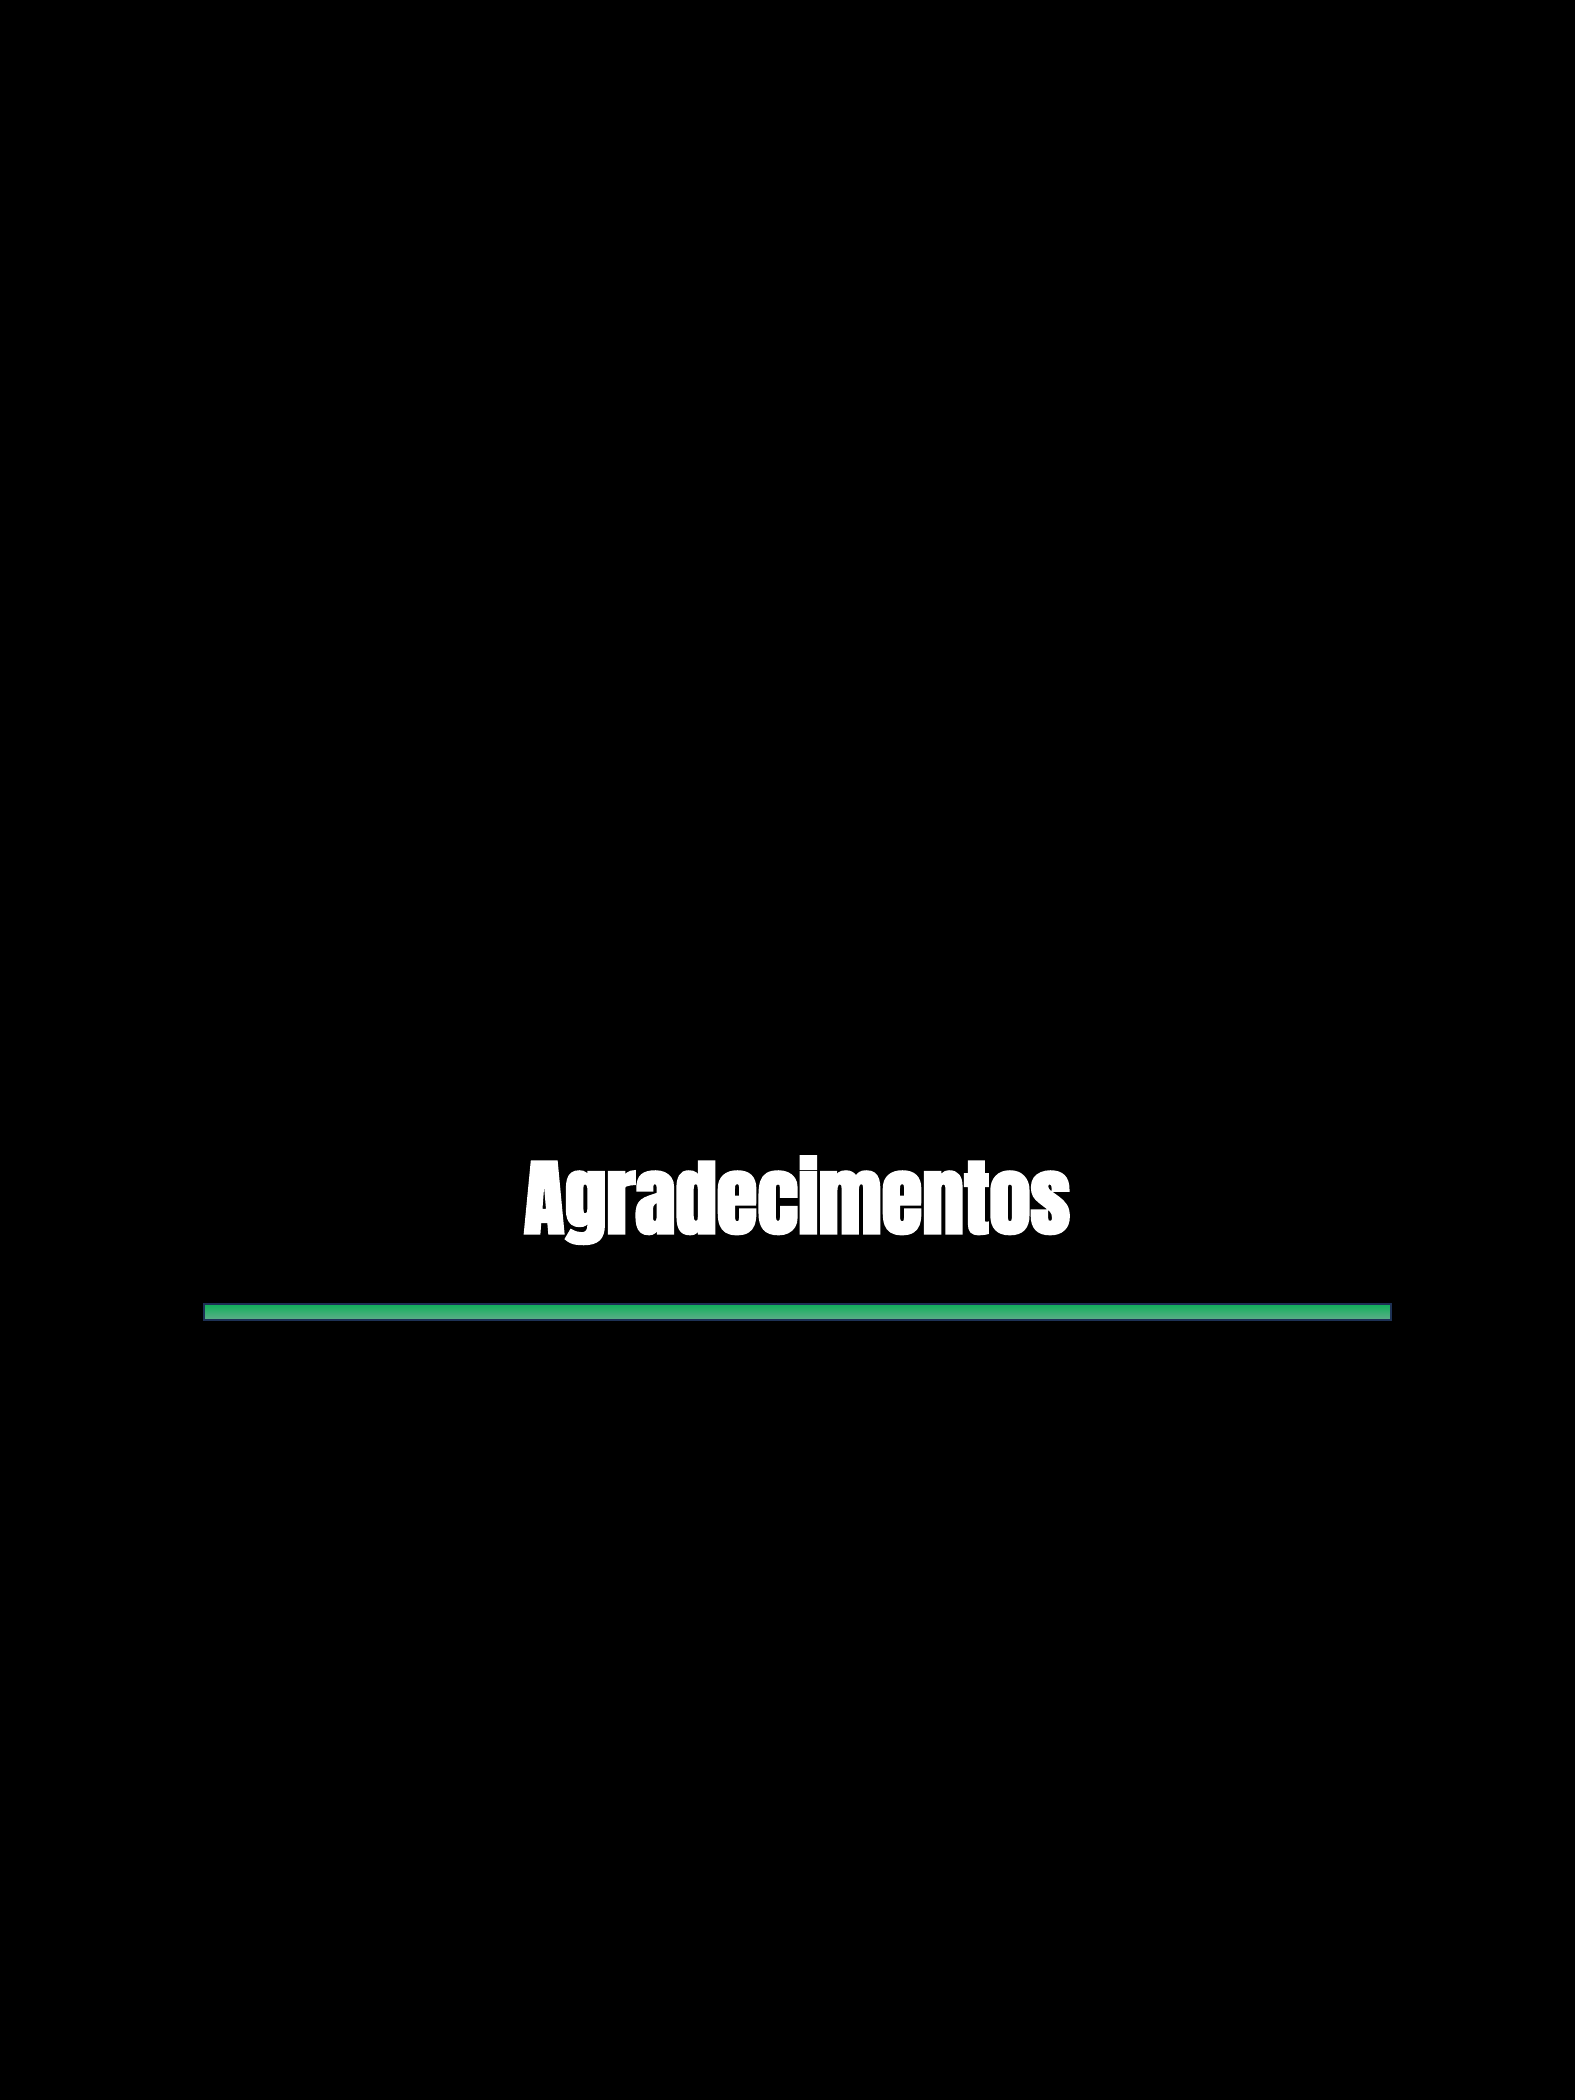

Agradecimentos

Desevendando Rest Assured - Priscila Pereira
33